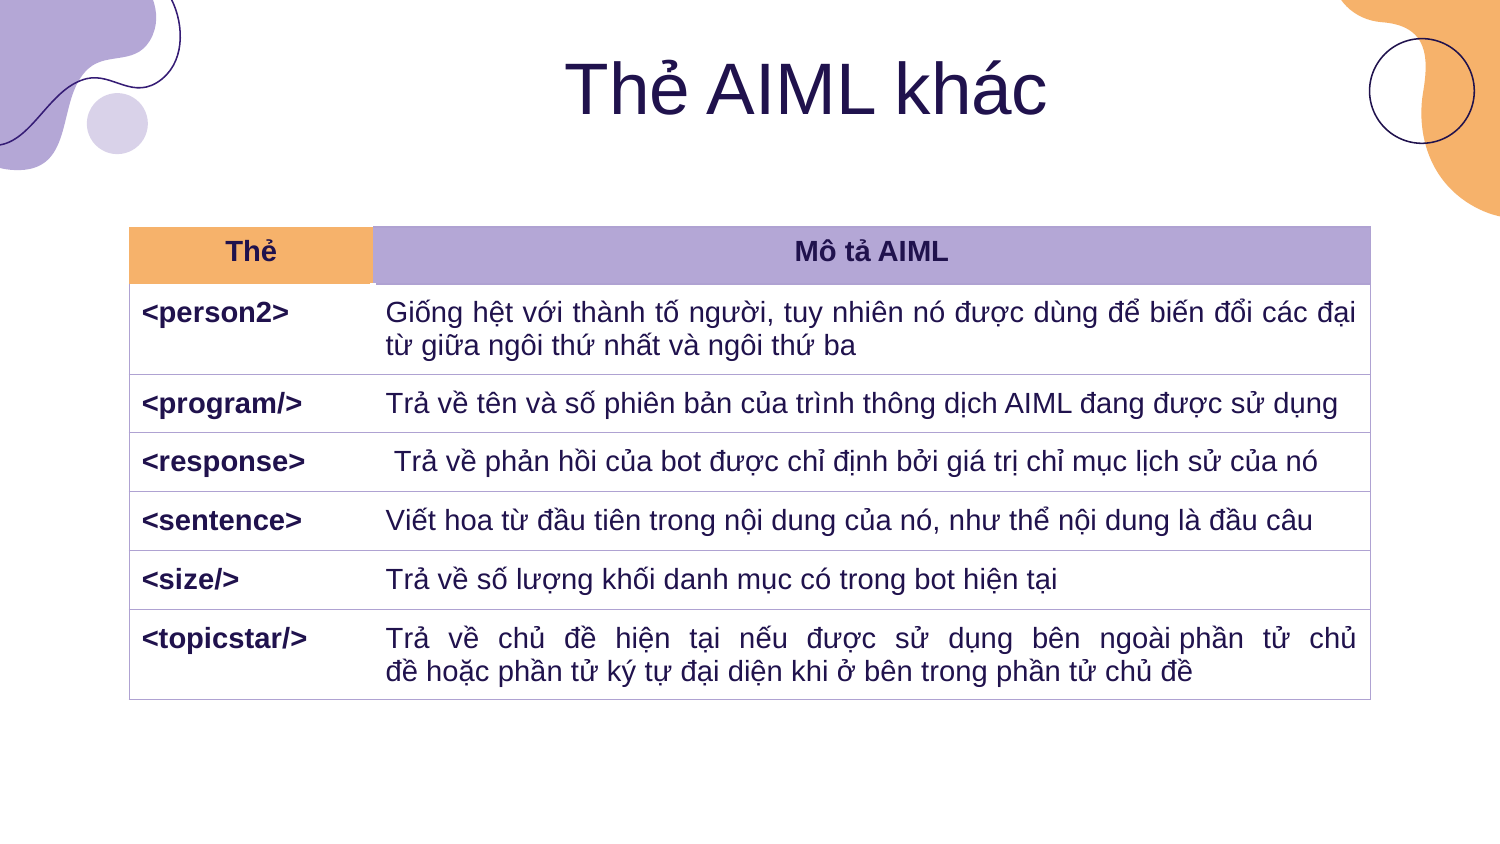

Thẻ AIML khác

| Thẻ | Mô tả AIML |
| --- | --- |
| <person2> | Giống hệt với thành tố người, tuy nhiên nó được dùng để biến đổi các đại từ giữa ngôi thứ nhất và ngôi thứ ba |
| <program/> | Trả về tên và số phiên bản của trình thông dịch AIML đang được sử dụng |
| <response> | Trả về phản hồi của bot được chỉ định bởi giá trị chỉ mục lịch sử của nó |
| <sentence> | Viết hoa từ đầu tiên trong nội dung của nó, như thể nội dung là đầu câu |
| <size/> | Trả về số lượng khối danh mục có trong bot hiện tại |
| <topicstar/> | Trả về chủ đề hiện tại nếu được sử dụng bên ngoài phần tử chủ đề hoặc phần tử ký tự đại diện khi ở bên trong phần tử chủ đề |